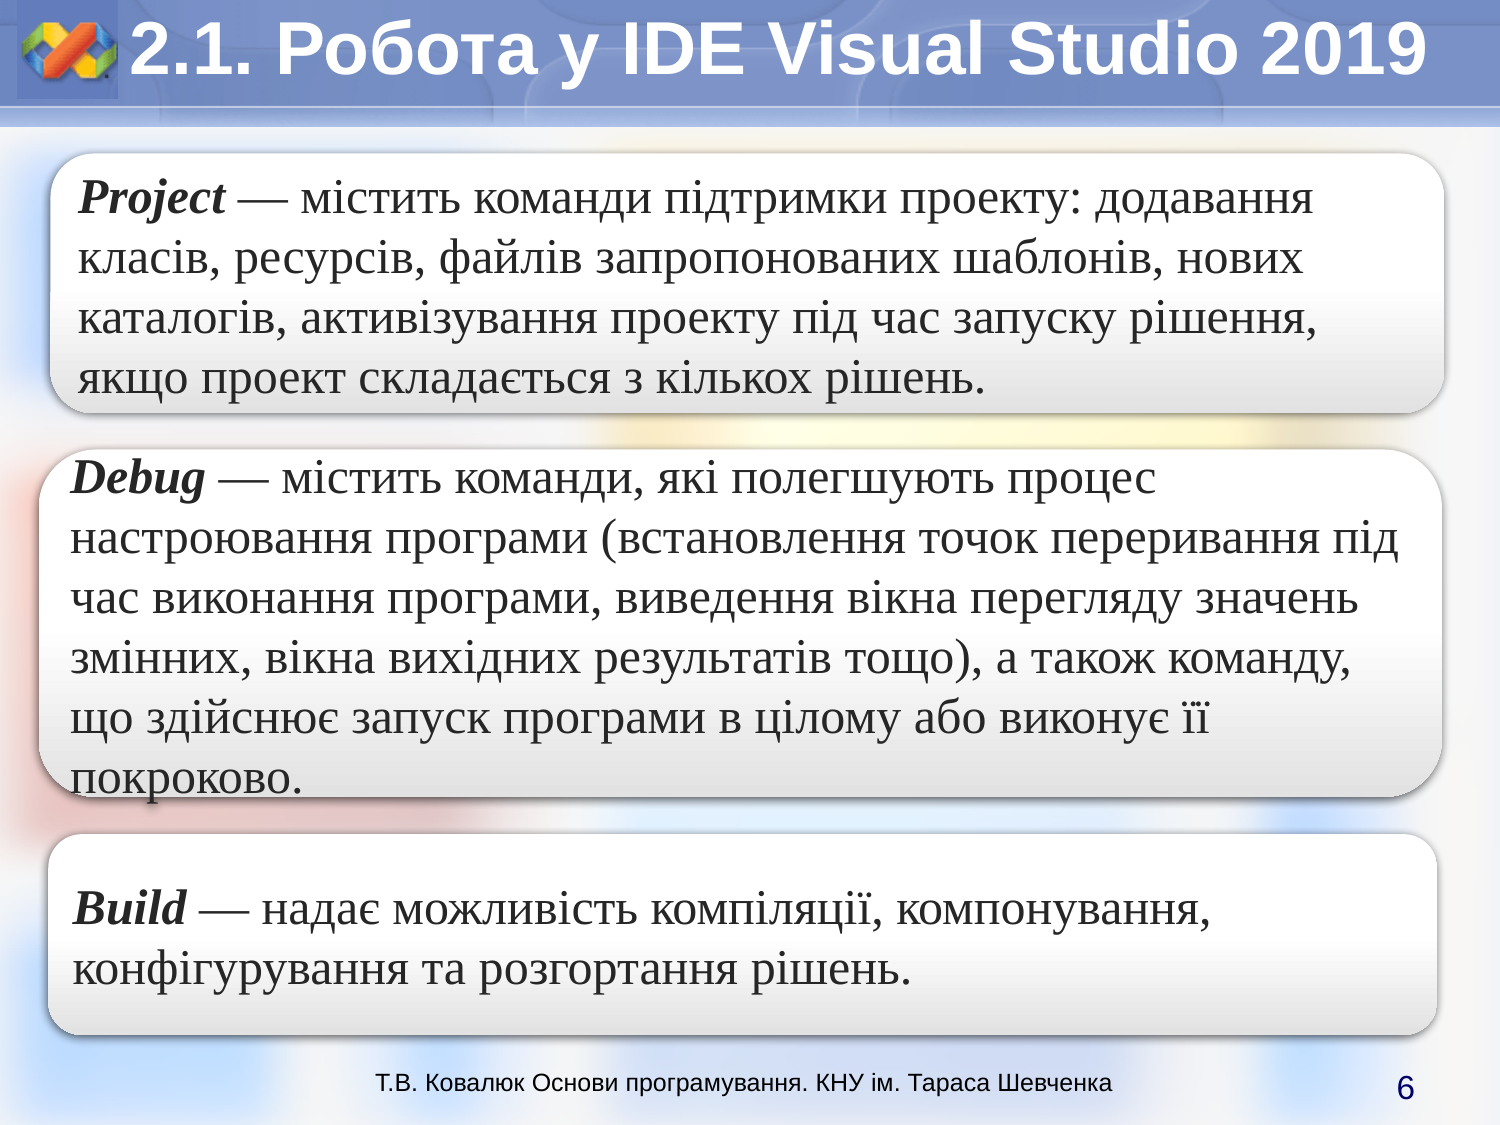

2.1. Робота у IDE Visual Studio 2019
Project — містить команди підтримки проекту: додавання класів, ре­сурсів, файлів запропонованих шаблонів, нових каталогів, активізування проекту під час запуску рішення, якщо проект складається з кількох рішень.
Debug — містить команди, які полегшують процес настроювання програми (встановлення точок переривання під час виконання програми, виведення вікна перегляду значень змінних, вікна вихідних резуль­татів тощо), а також команду, що здійснює запуск програми в ціло­му або виконує її покроково.
Build — надає можливість компіляції, компонування, конфігурування та розгортання рішень.
6